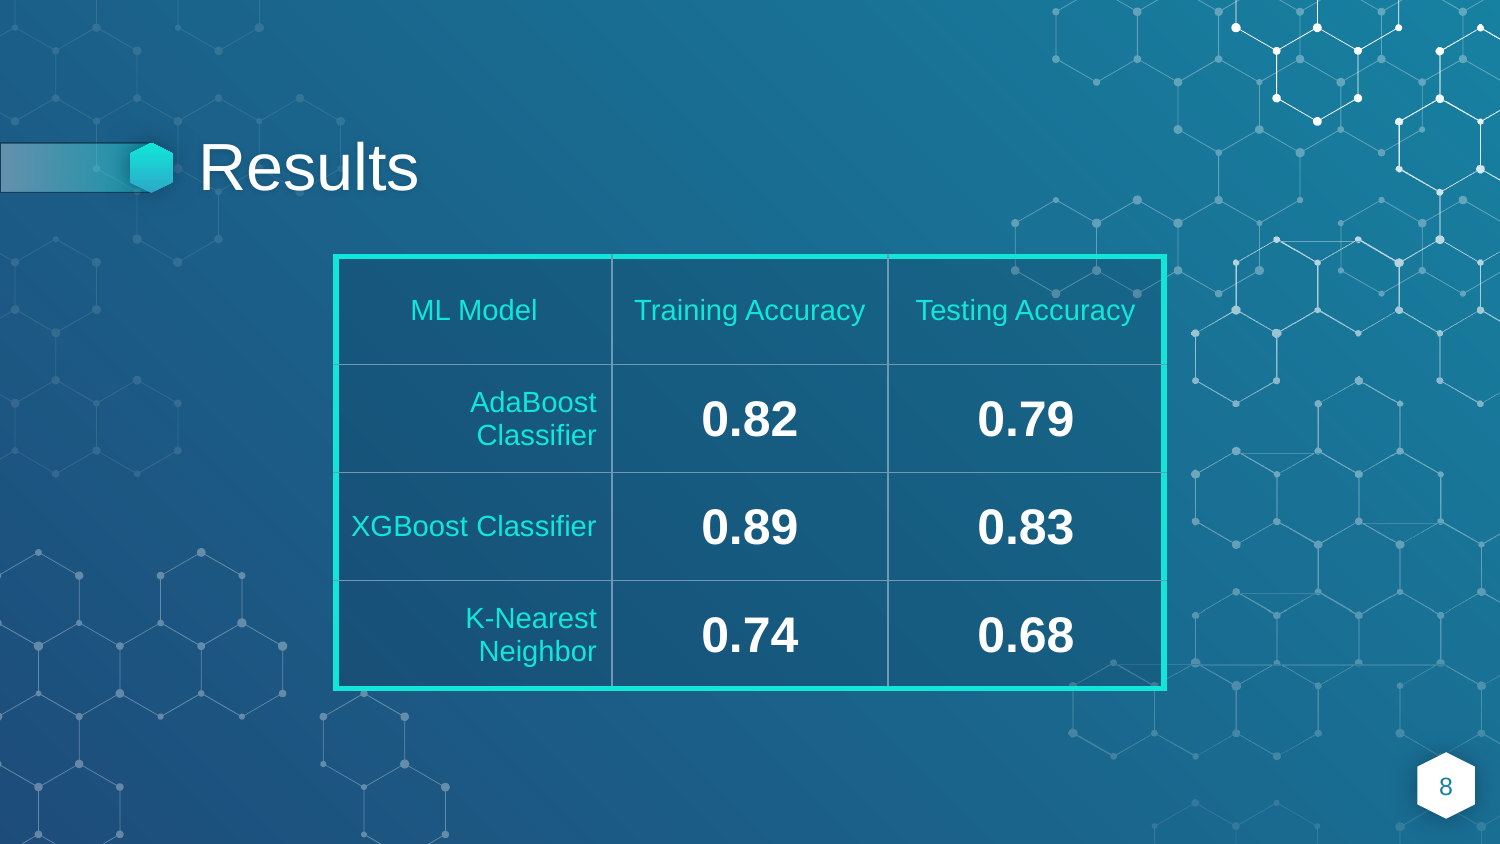

# Results
| ML Model | Training Accuracy | Testing Accuracy |
| --- | --- | --- |
| AdaBoost Classifier | 0.82 | 0.79 |
| XGBoost Classifier | 0.89 | 0.83 |
| K-Nearest Neighbor | 0.74 | 0.68 |
8